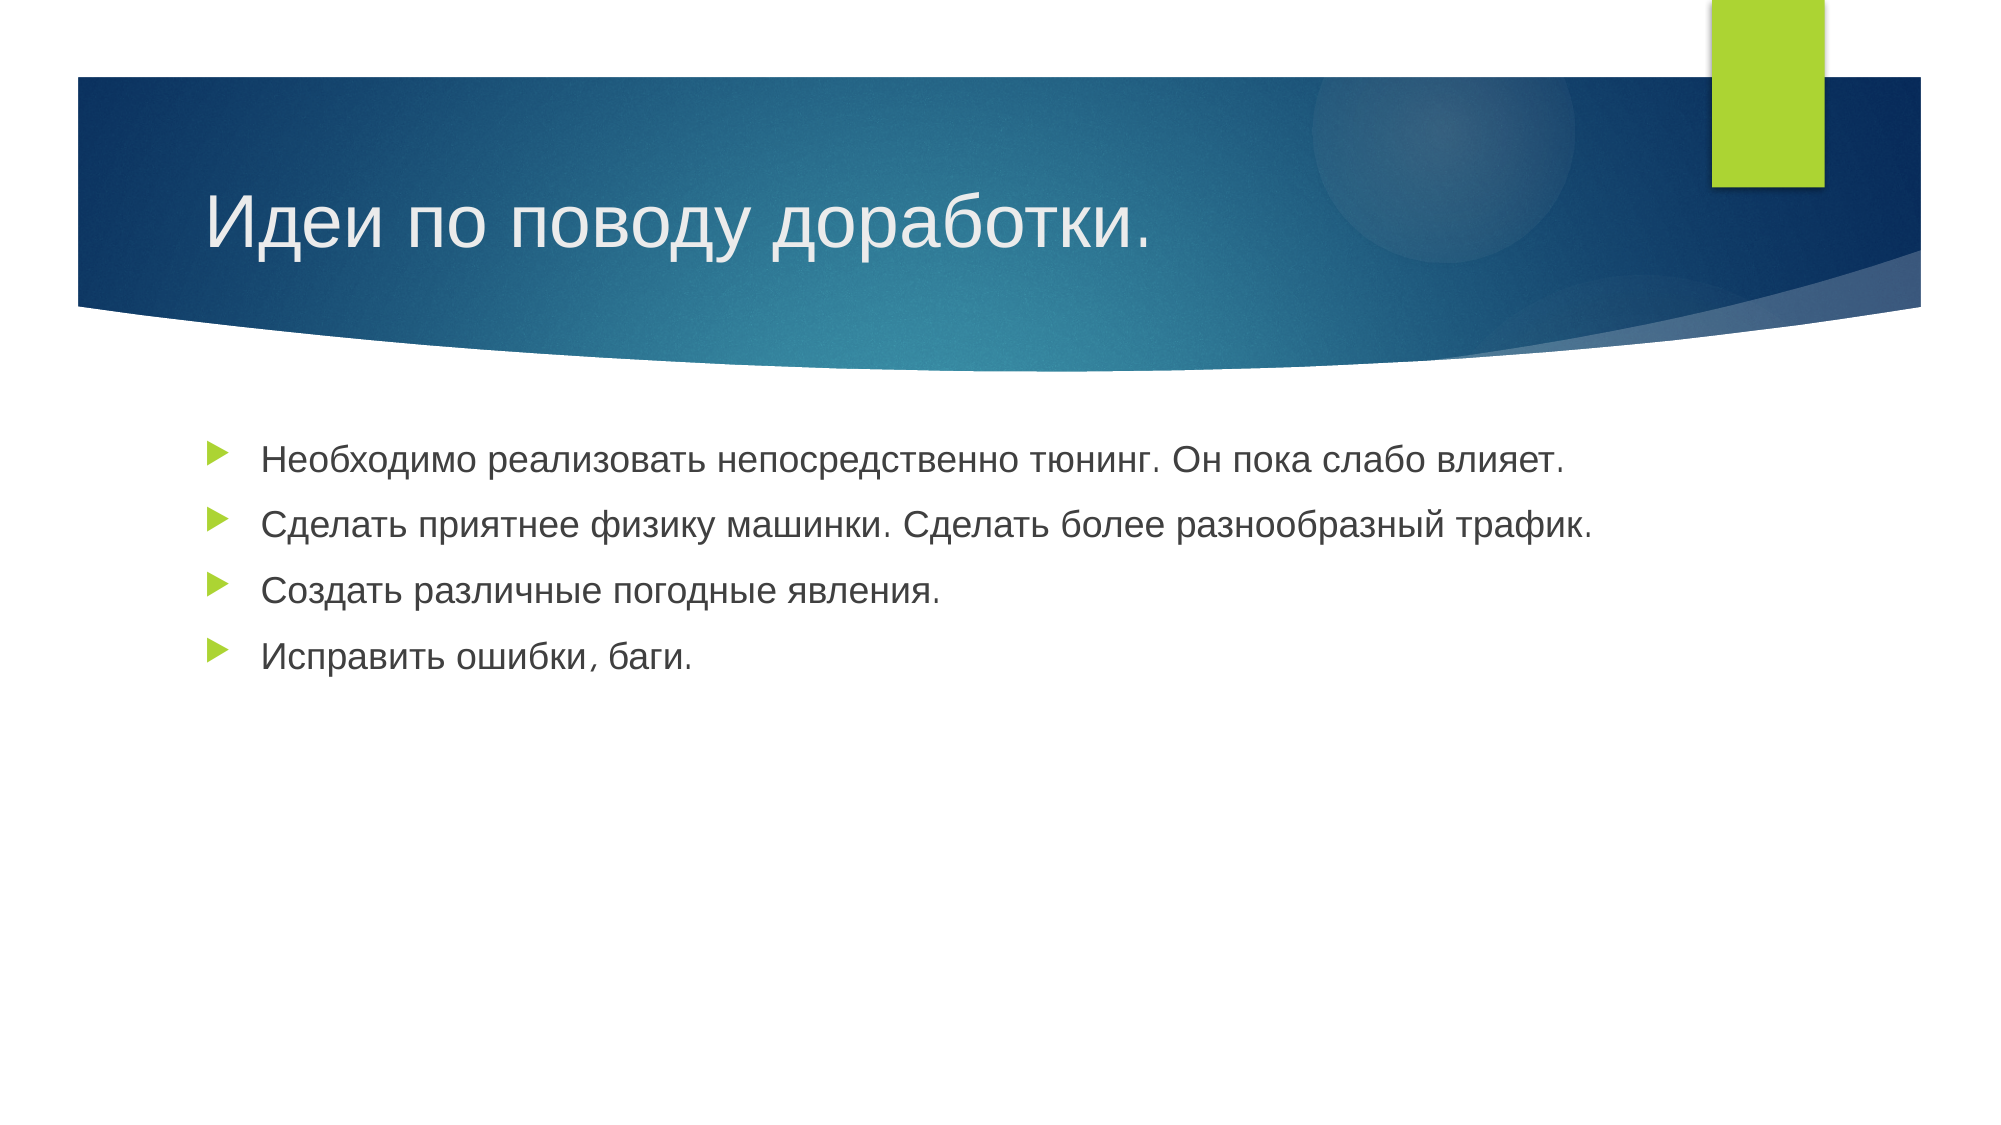

# Идеи по поводу доработки.
Необходимо реализовать непосредственно тюнинг. Он пока слабо влияет.
Сделать приятнее физику машинки. Сделать более разнообразный трафик.
Создать различные погодные явления.
Исправить ошибки, баги.